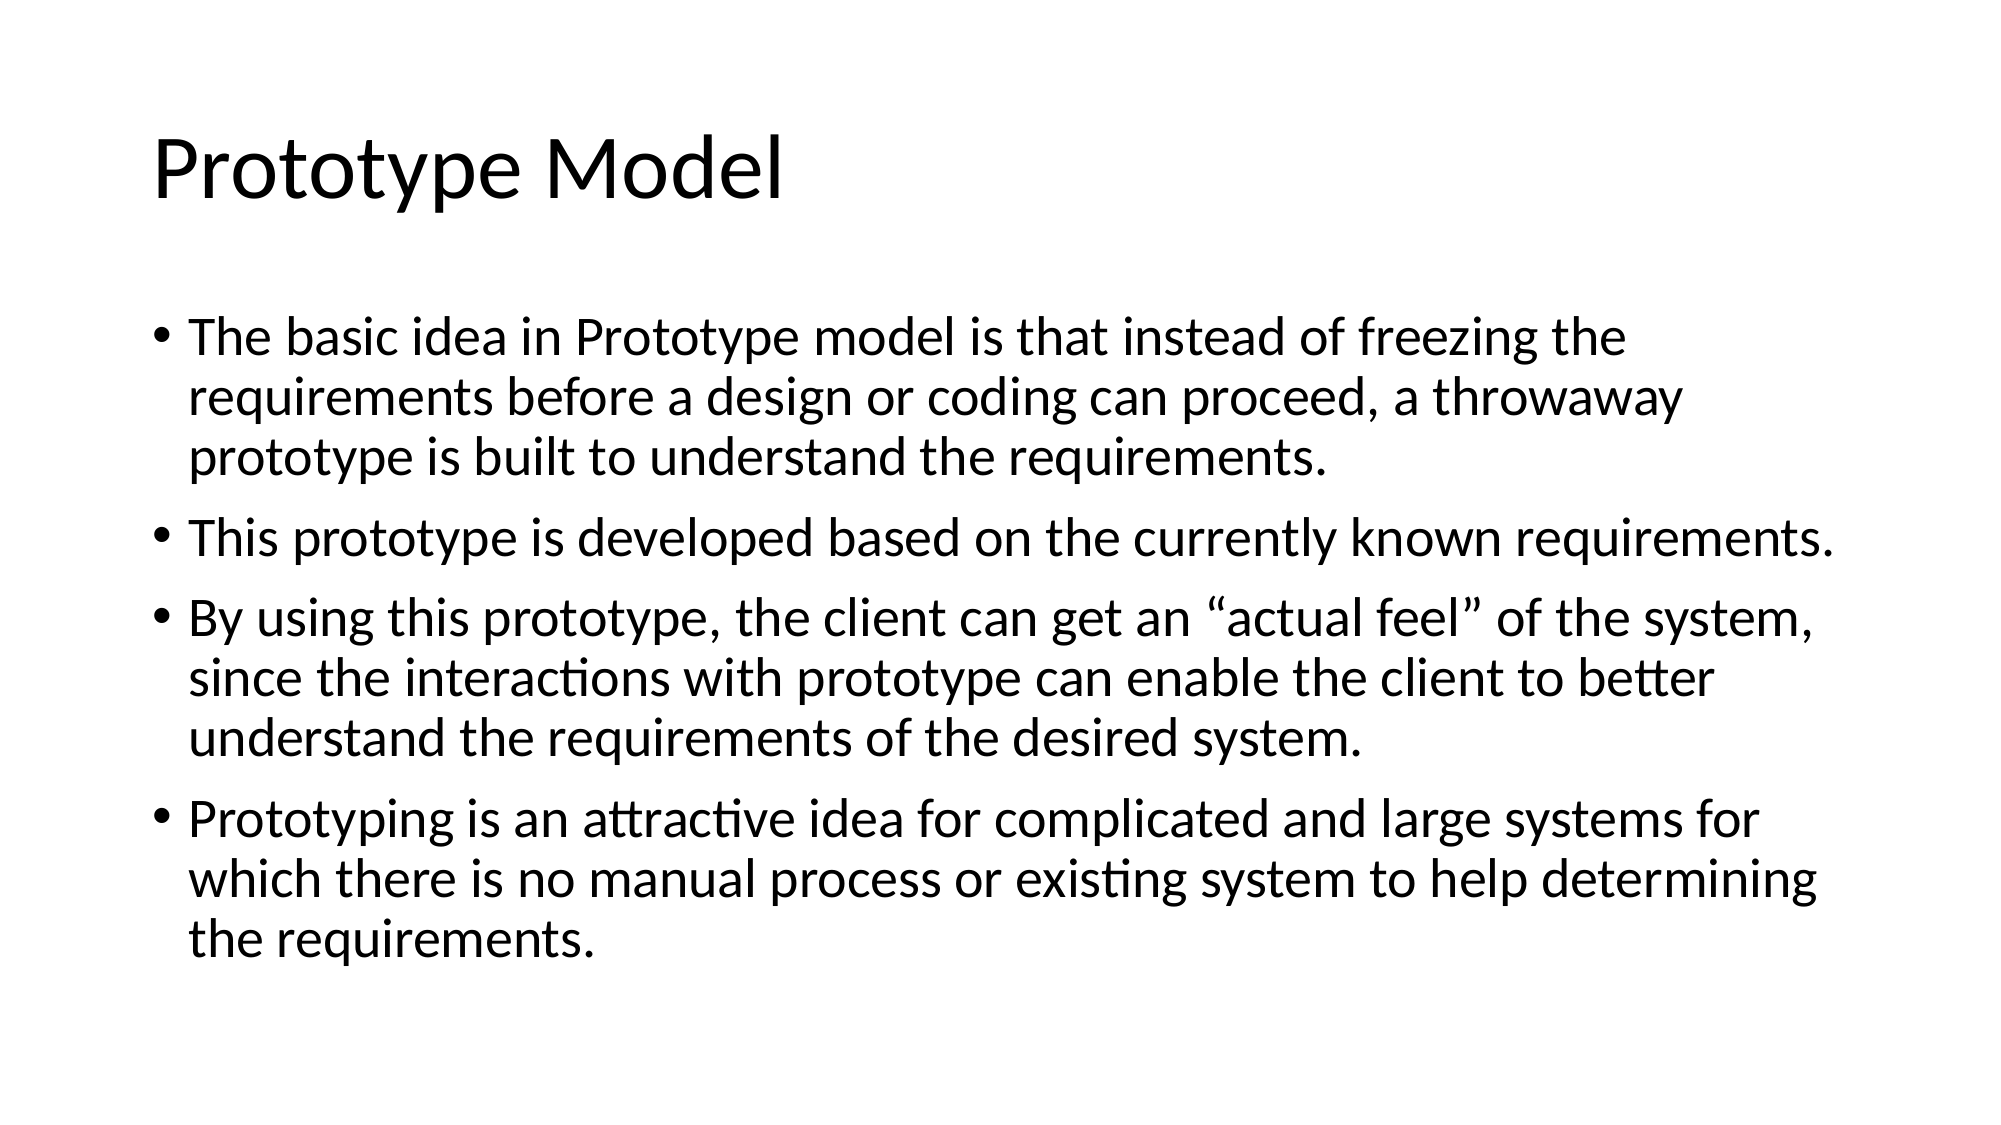

# Prototype Model
The basic idea in Prototype model is that instead of freezing the requirements before a design or coding can proceed, a throwaway prototype is built to understand the requirements.
This prototype is developed based on the currently known requirements.
By using this prototype, the client can get an “actual feel” of the system, since the interactions with prototype can enable the client to better understand the requirements of the desired system.
Prototyping is an attractive idea for complicated and large systems for which there is no manual process or existing system to help determining the requirements.